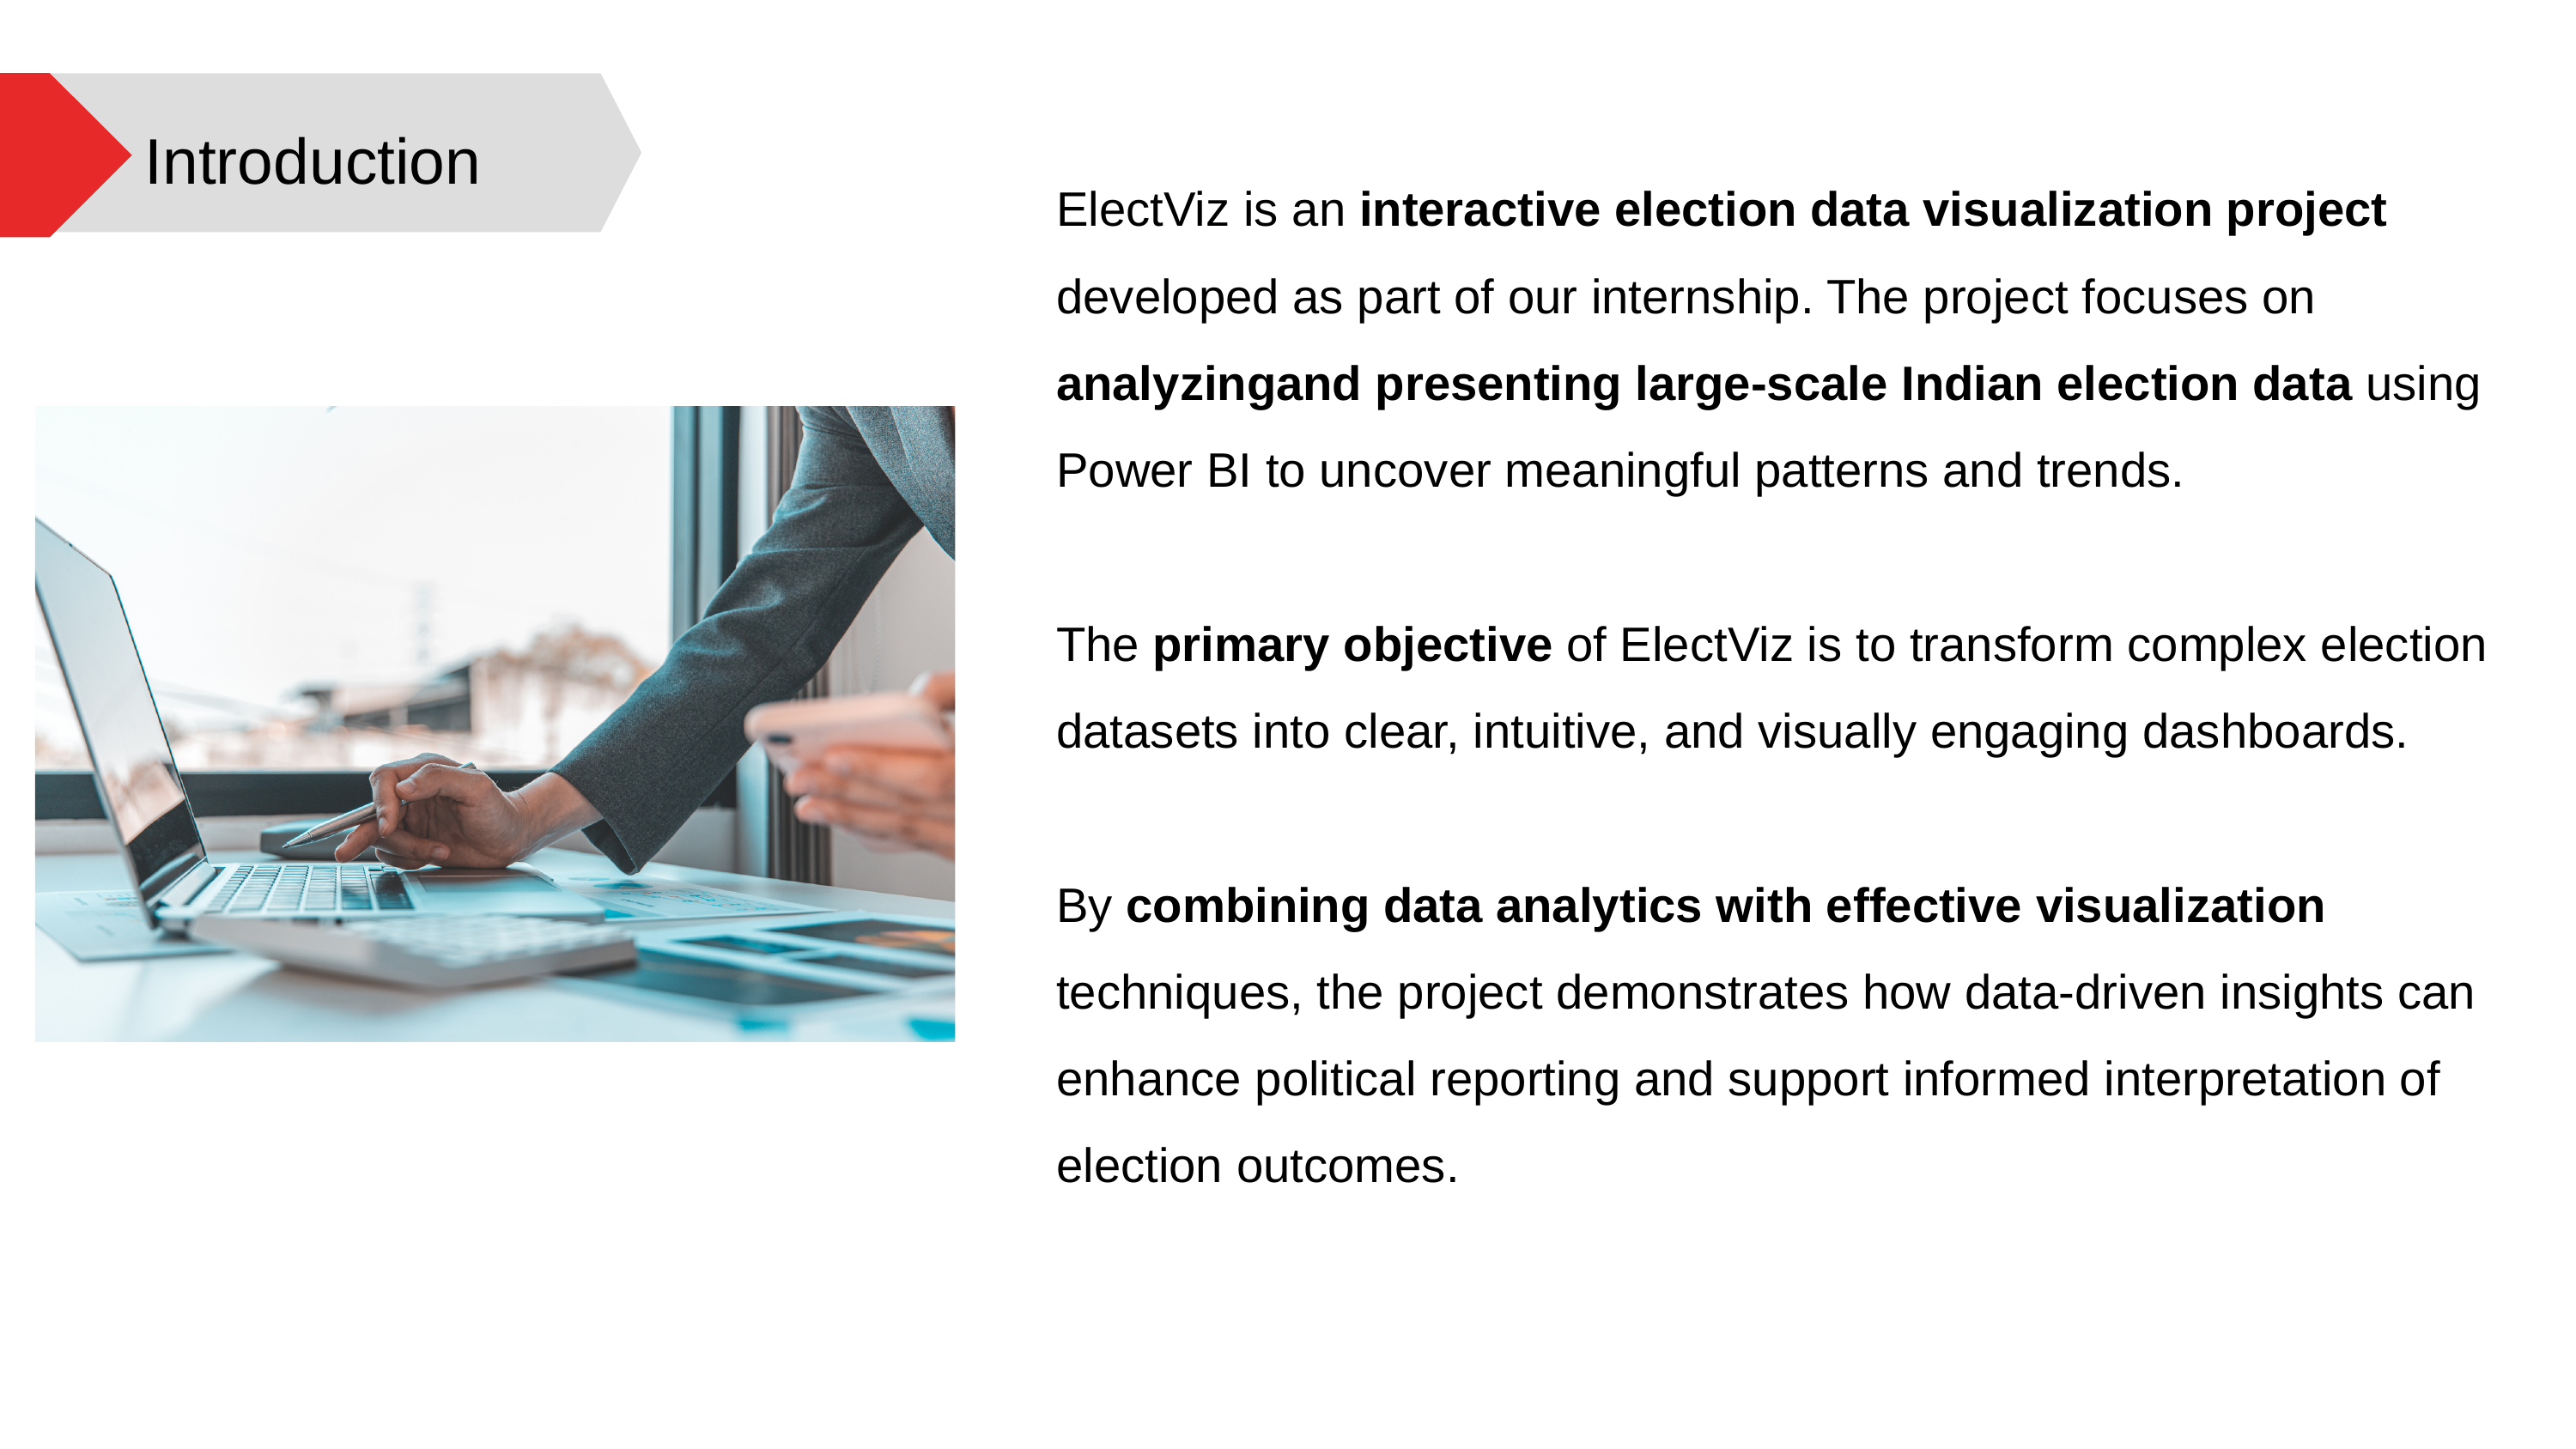

Introduction
ElectViz is an interactive election data visualization project developed as part of our internship. The project focuses on analyzingand presenting large-scale Indian election data using Power BI to uncover meaningful patterns and trends.

The primary objective of ElectViz is to transform complex election datasets into clear, intuitive, and visually engaging dashboards.

By combining data analytics with effective visualization techniques, the project demonstrates how data-driven insights can enhance political reporting and support informed interpretation of election outcomes.